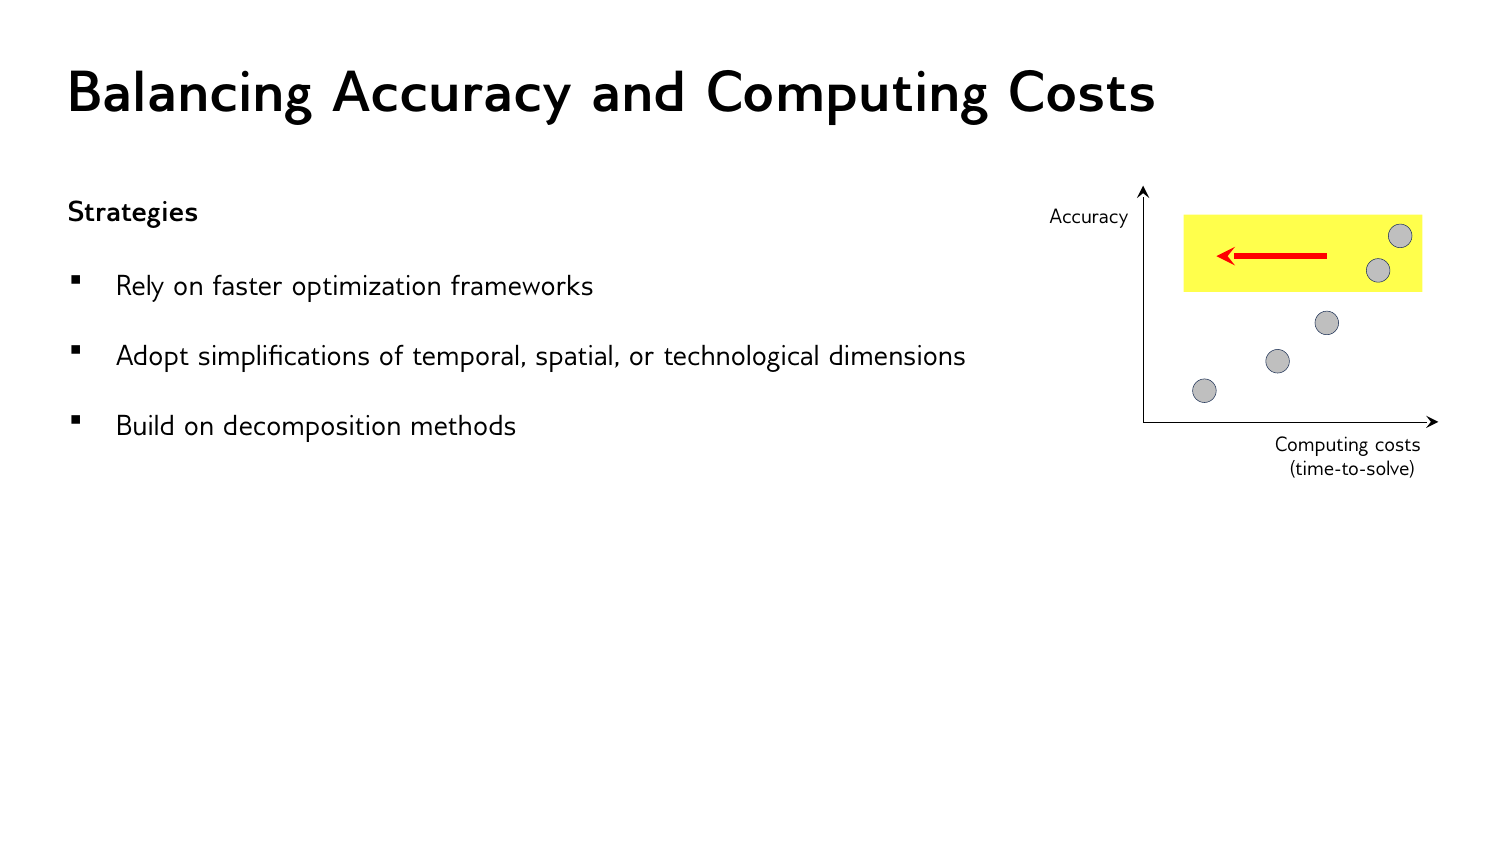

Balancing Accuracy and Computing Costs
Strategies
Accuracy

Rely on faster optimization frameworks

Adopt simplifications of temporal, spatial, or technological dimensions

Build on decomposition methods

Computing costs
(time-to-solve)